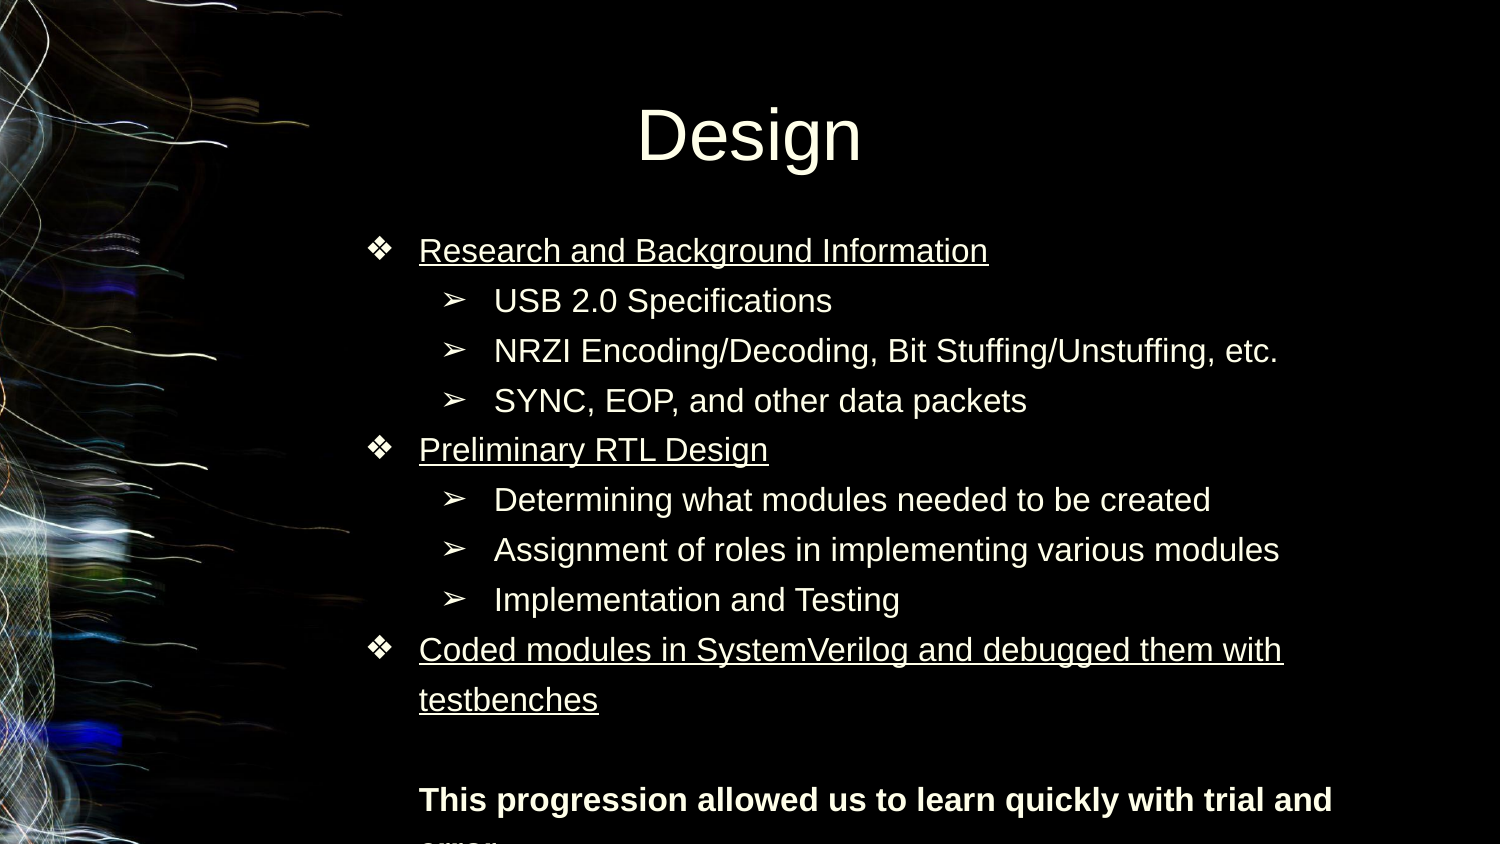

# Design
Research and Background Information
USB 2.0 Specifications
NRZI Encoding/Decoding, Bit Stuffing/Unstuffing, etc.
SYNC, EOP, and other data packets
Preliminary RTL Design
Determining what modules needed to be created
Assignment of roles in implementing various modules
Implementation and Testing
Coded modules in SystemVerilog and debugged them with testbenches

This progression allowed us to learn quickly with trial and error